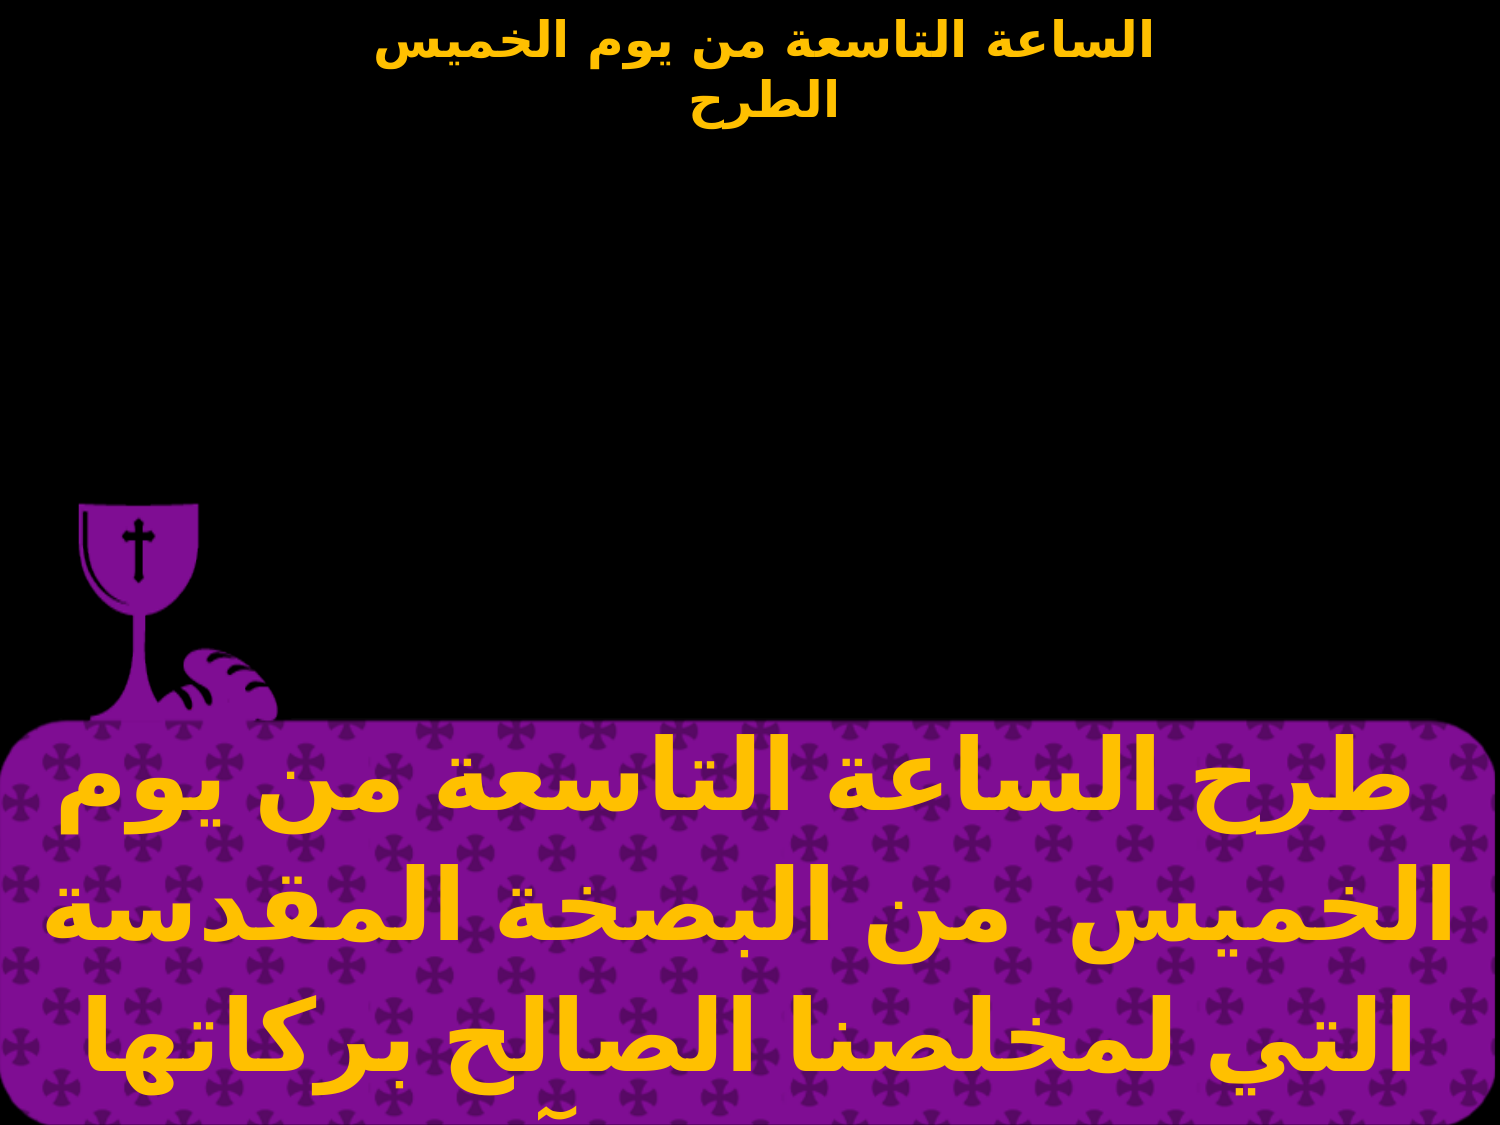

| طرح الساعة التاسعة من يوم الخميس من البصخة المقدسة التي لمخلصنا الصالح بركاتها على جميعنا آمين |
| --- |